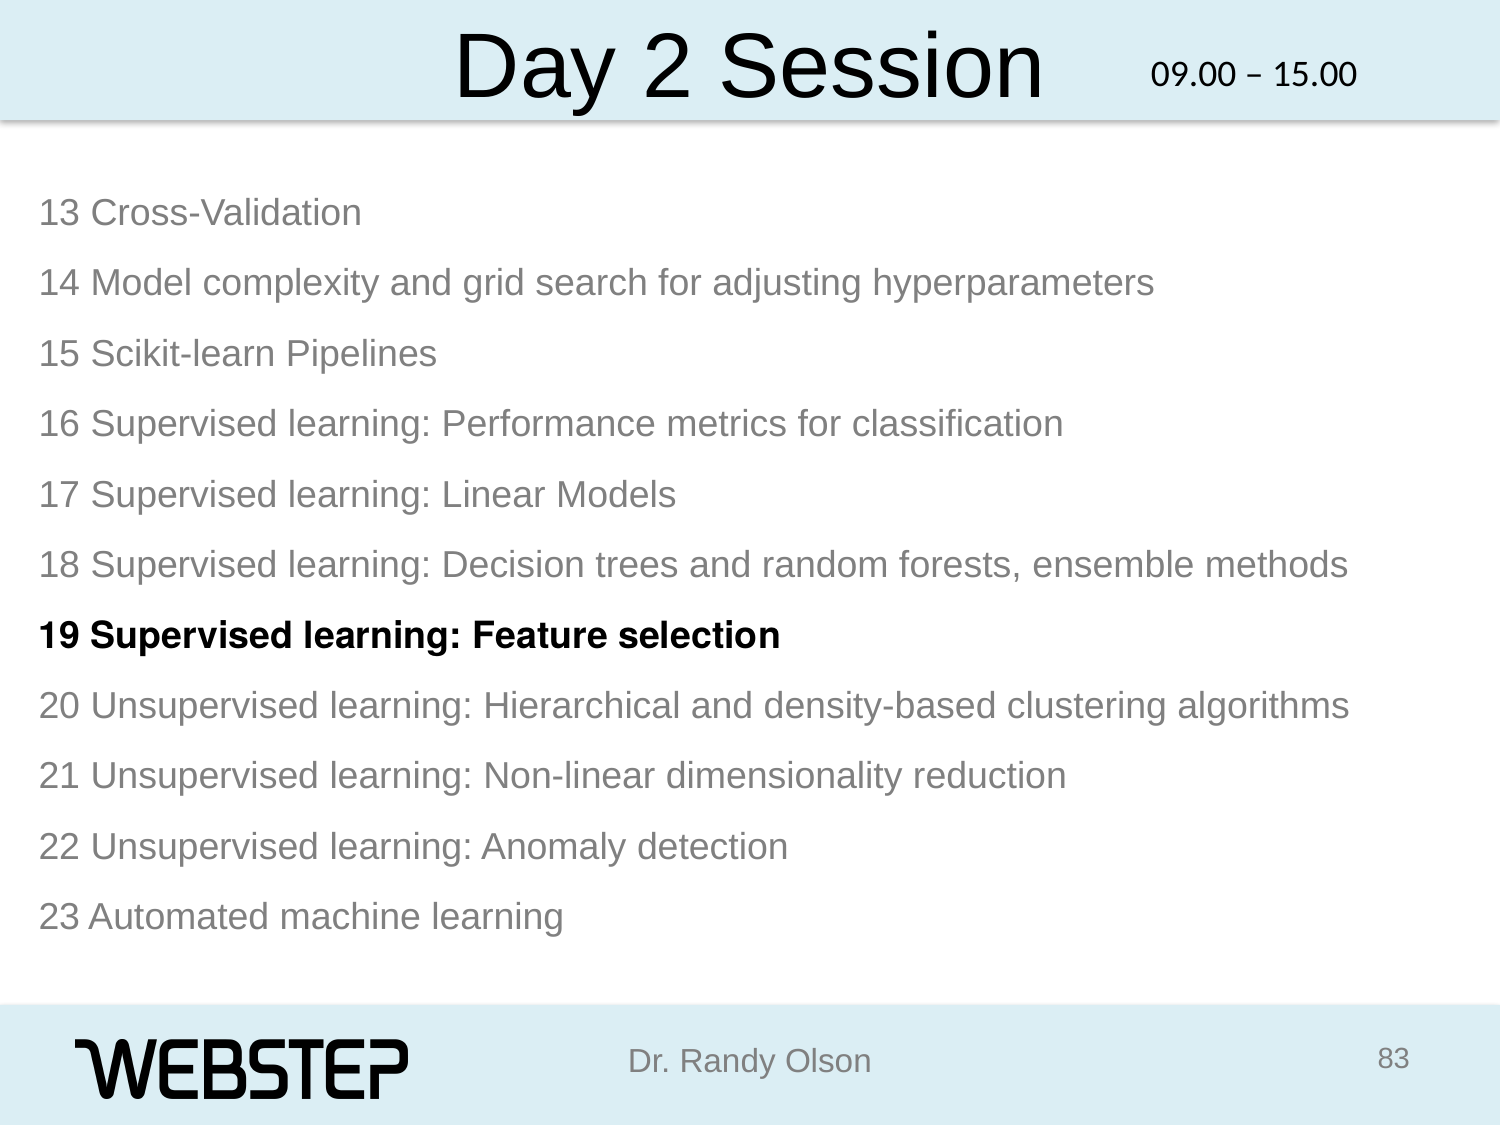

# Day 2 Session
09.00 – 15.00
13 Cross-Validation
14 Model complexity and grid search for adjusting hyperparameters
15 Scikit-learn Pipelines
16 Supervised learning: Performance metrics for classification
17 Supervised learning: Linear Models
18 Supervised learning: Decision trees and random forests, ensemble methods
19 Supervised learning: Feature selection
20 Unsupervised learning: Hierarchical and density-based clustering algorithms
21 Unsupervised learning: Non-linear dimensionality reduction
22 Unsupervised learning: Anomaly detection
23 Automated machine learning
83